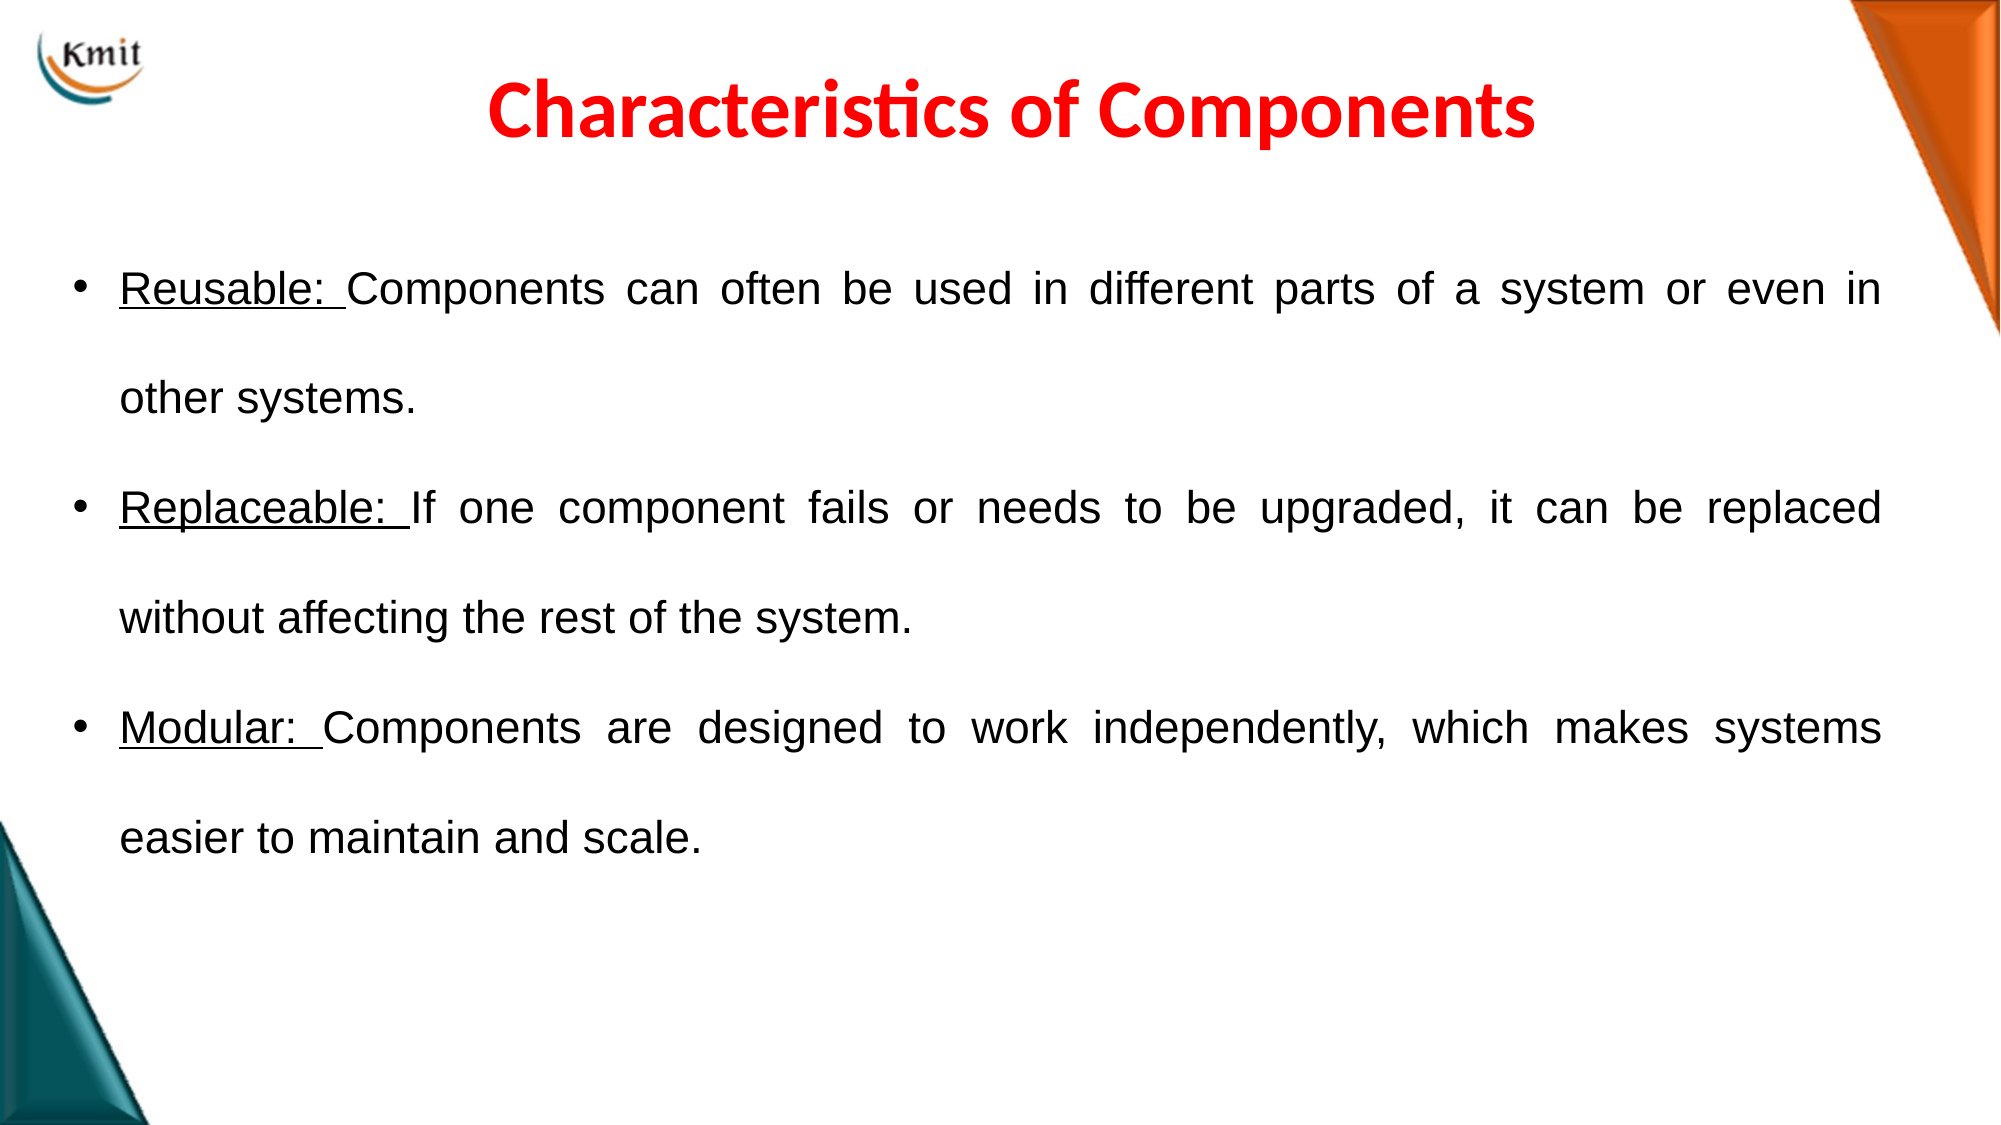

# Characteristics of Components
Reusable: Components can often be used in different parts of a system or even in other systems.
Replaceable: If one component fails or needs to be upgraded, it can be replaced without affecting the rest of the system.
Modular: Components are designed to work independently, which makes systems easier to maintain and scale.